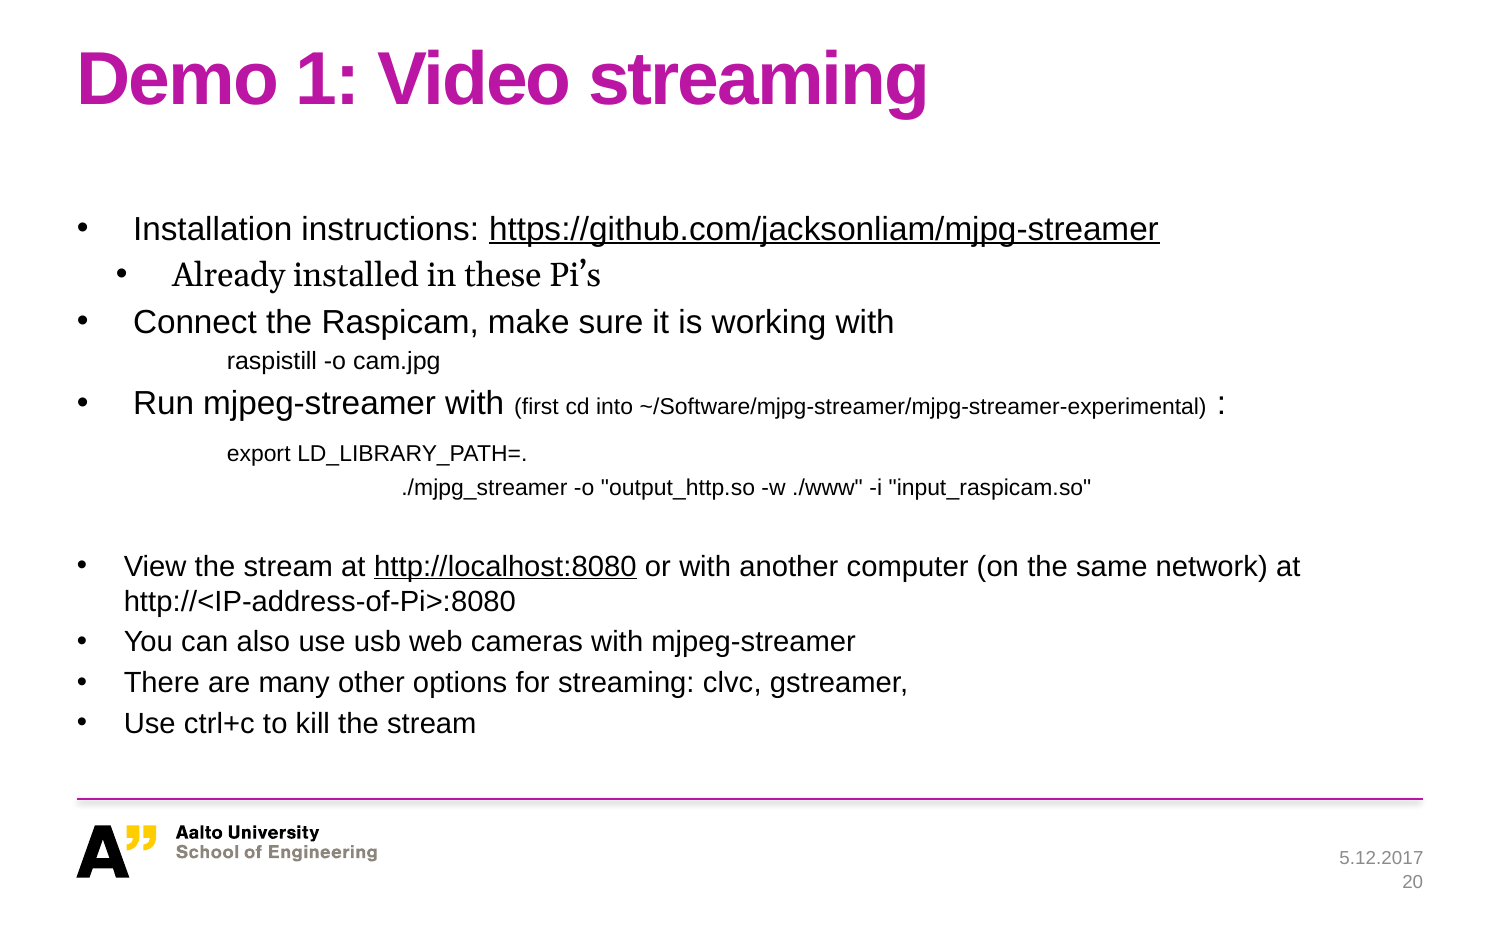

# Demo 1: Video streaming
Installation instructions: https://github.com/jacksonliam/mjpg-streamer
Already installed in these Pi’s
Connect the Raspicam, make sure it is working with
	raspistill -o cam.jpg
Run mjpeg-streamer with (first cd into ~/Software/mjpg-streamer/mjpg-streamer-experimental) :
	export LD_LIBRARY_PATH=.
./mjpg_streamer -o "output_http.so -w ./www" -i "input_raspicam.so"

View the stream at http://localhost:8080 or with another computer (on the same network) at http://<IP-address-of-Pi>:8080
You can also use usb web cameras with mjpeg-streamer
There are many other options for streaming: clvc, gstreamer,
Use ctrl+c to kill the stream

5.12.2017
20